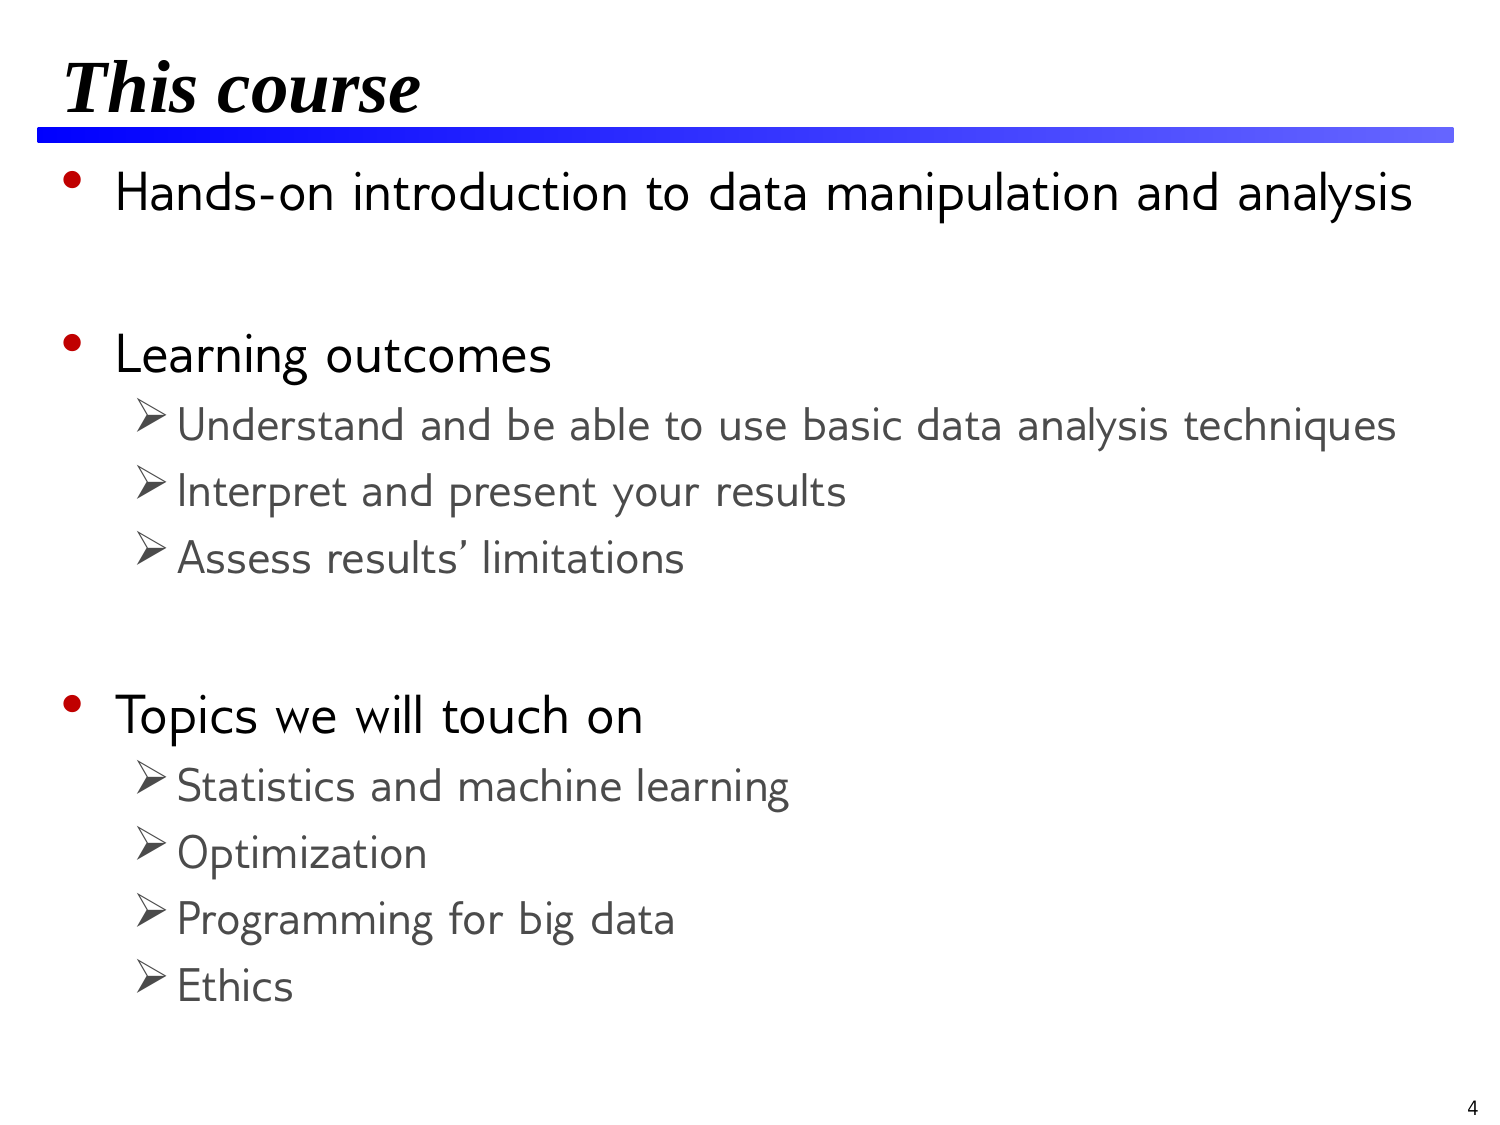

# This course
Hands-on introduction to data manipulation and analysis

Learning outcomes
Understand and be able to use basic data analysis techniques
Interpret and present your results
Assess results’ limitations

Topics we will touch on
Statistics and machine learning
Optimization
Programming for big data
Ethics

4